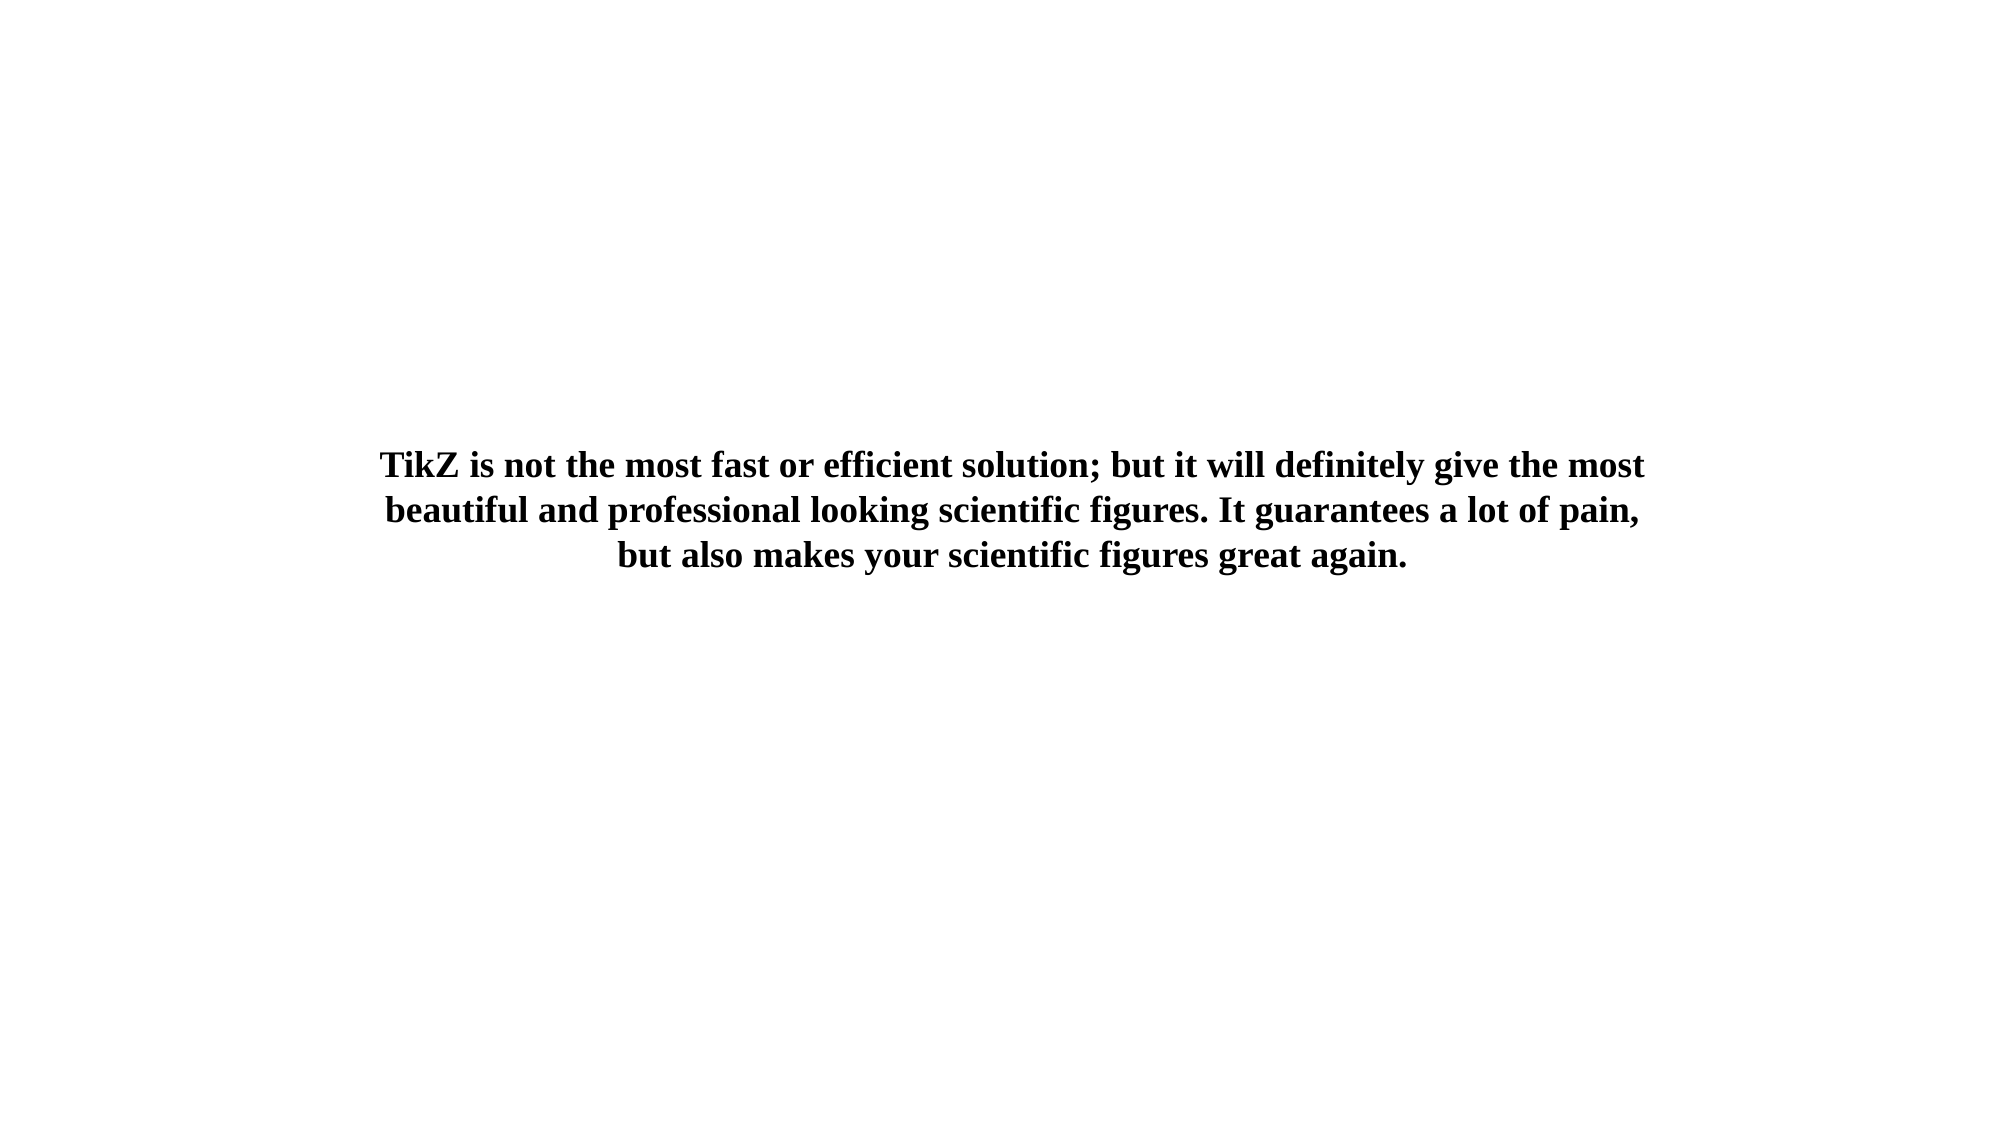

TikZ is not the most fast or efficient solution; but it will definitely give the most beautiful and professional looking scientific figures. It guarantees a lot of pain, but also makes your scientific figures great again.